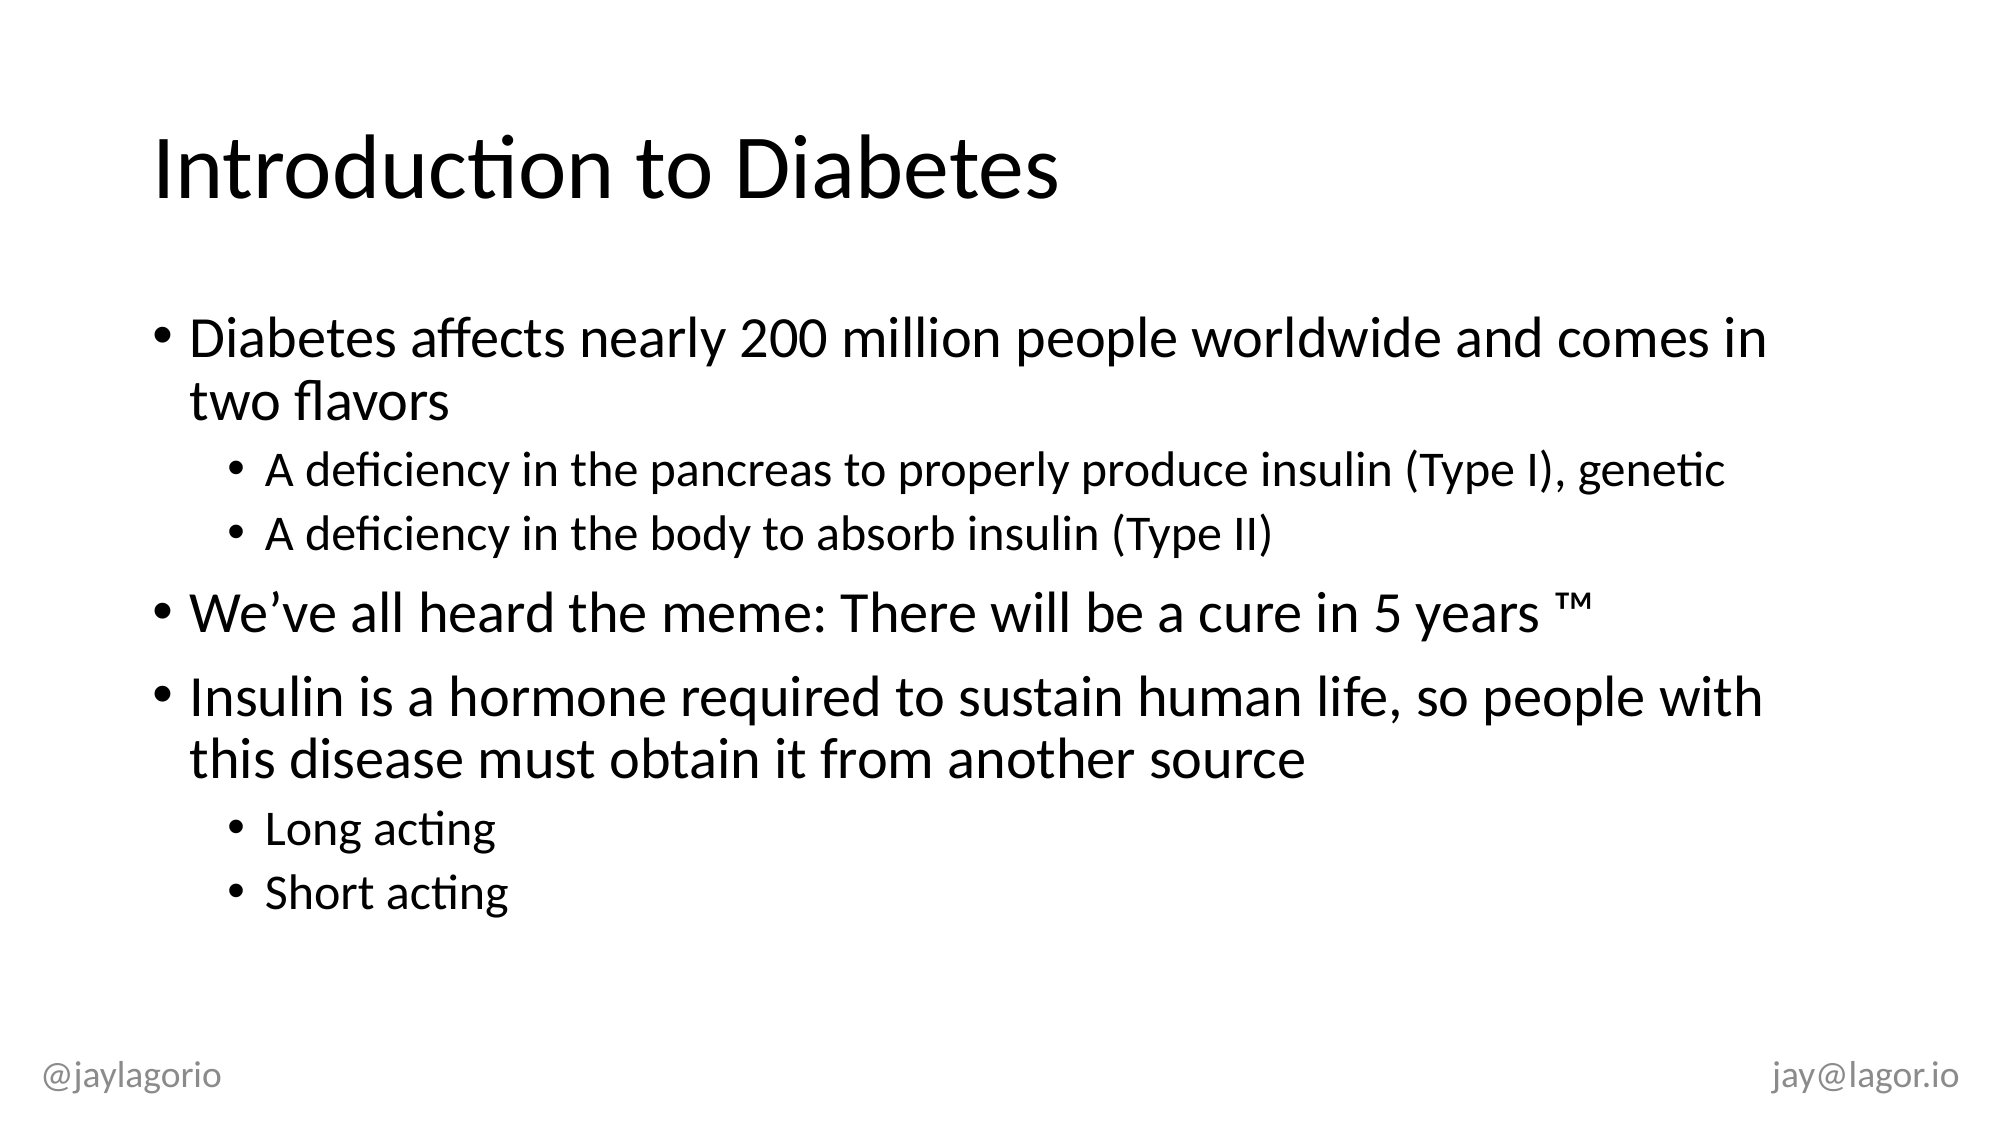

# Introduction to Diabetes
Diabetes affects nearly 200 million people worldwide and comes in two flavors
A deficiency in the pancreas to properly produce insulin (Type I), genetic
A deficiency in the body to absorb insulin (Type II)
We’ve all heard the meme: There will be a cure in 5 years ™
Insulin is a hormone required to sustain human life, so people with this disease must obtain it from another source
Long acting
Short acting